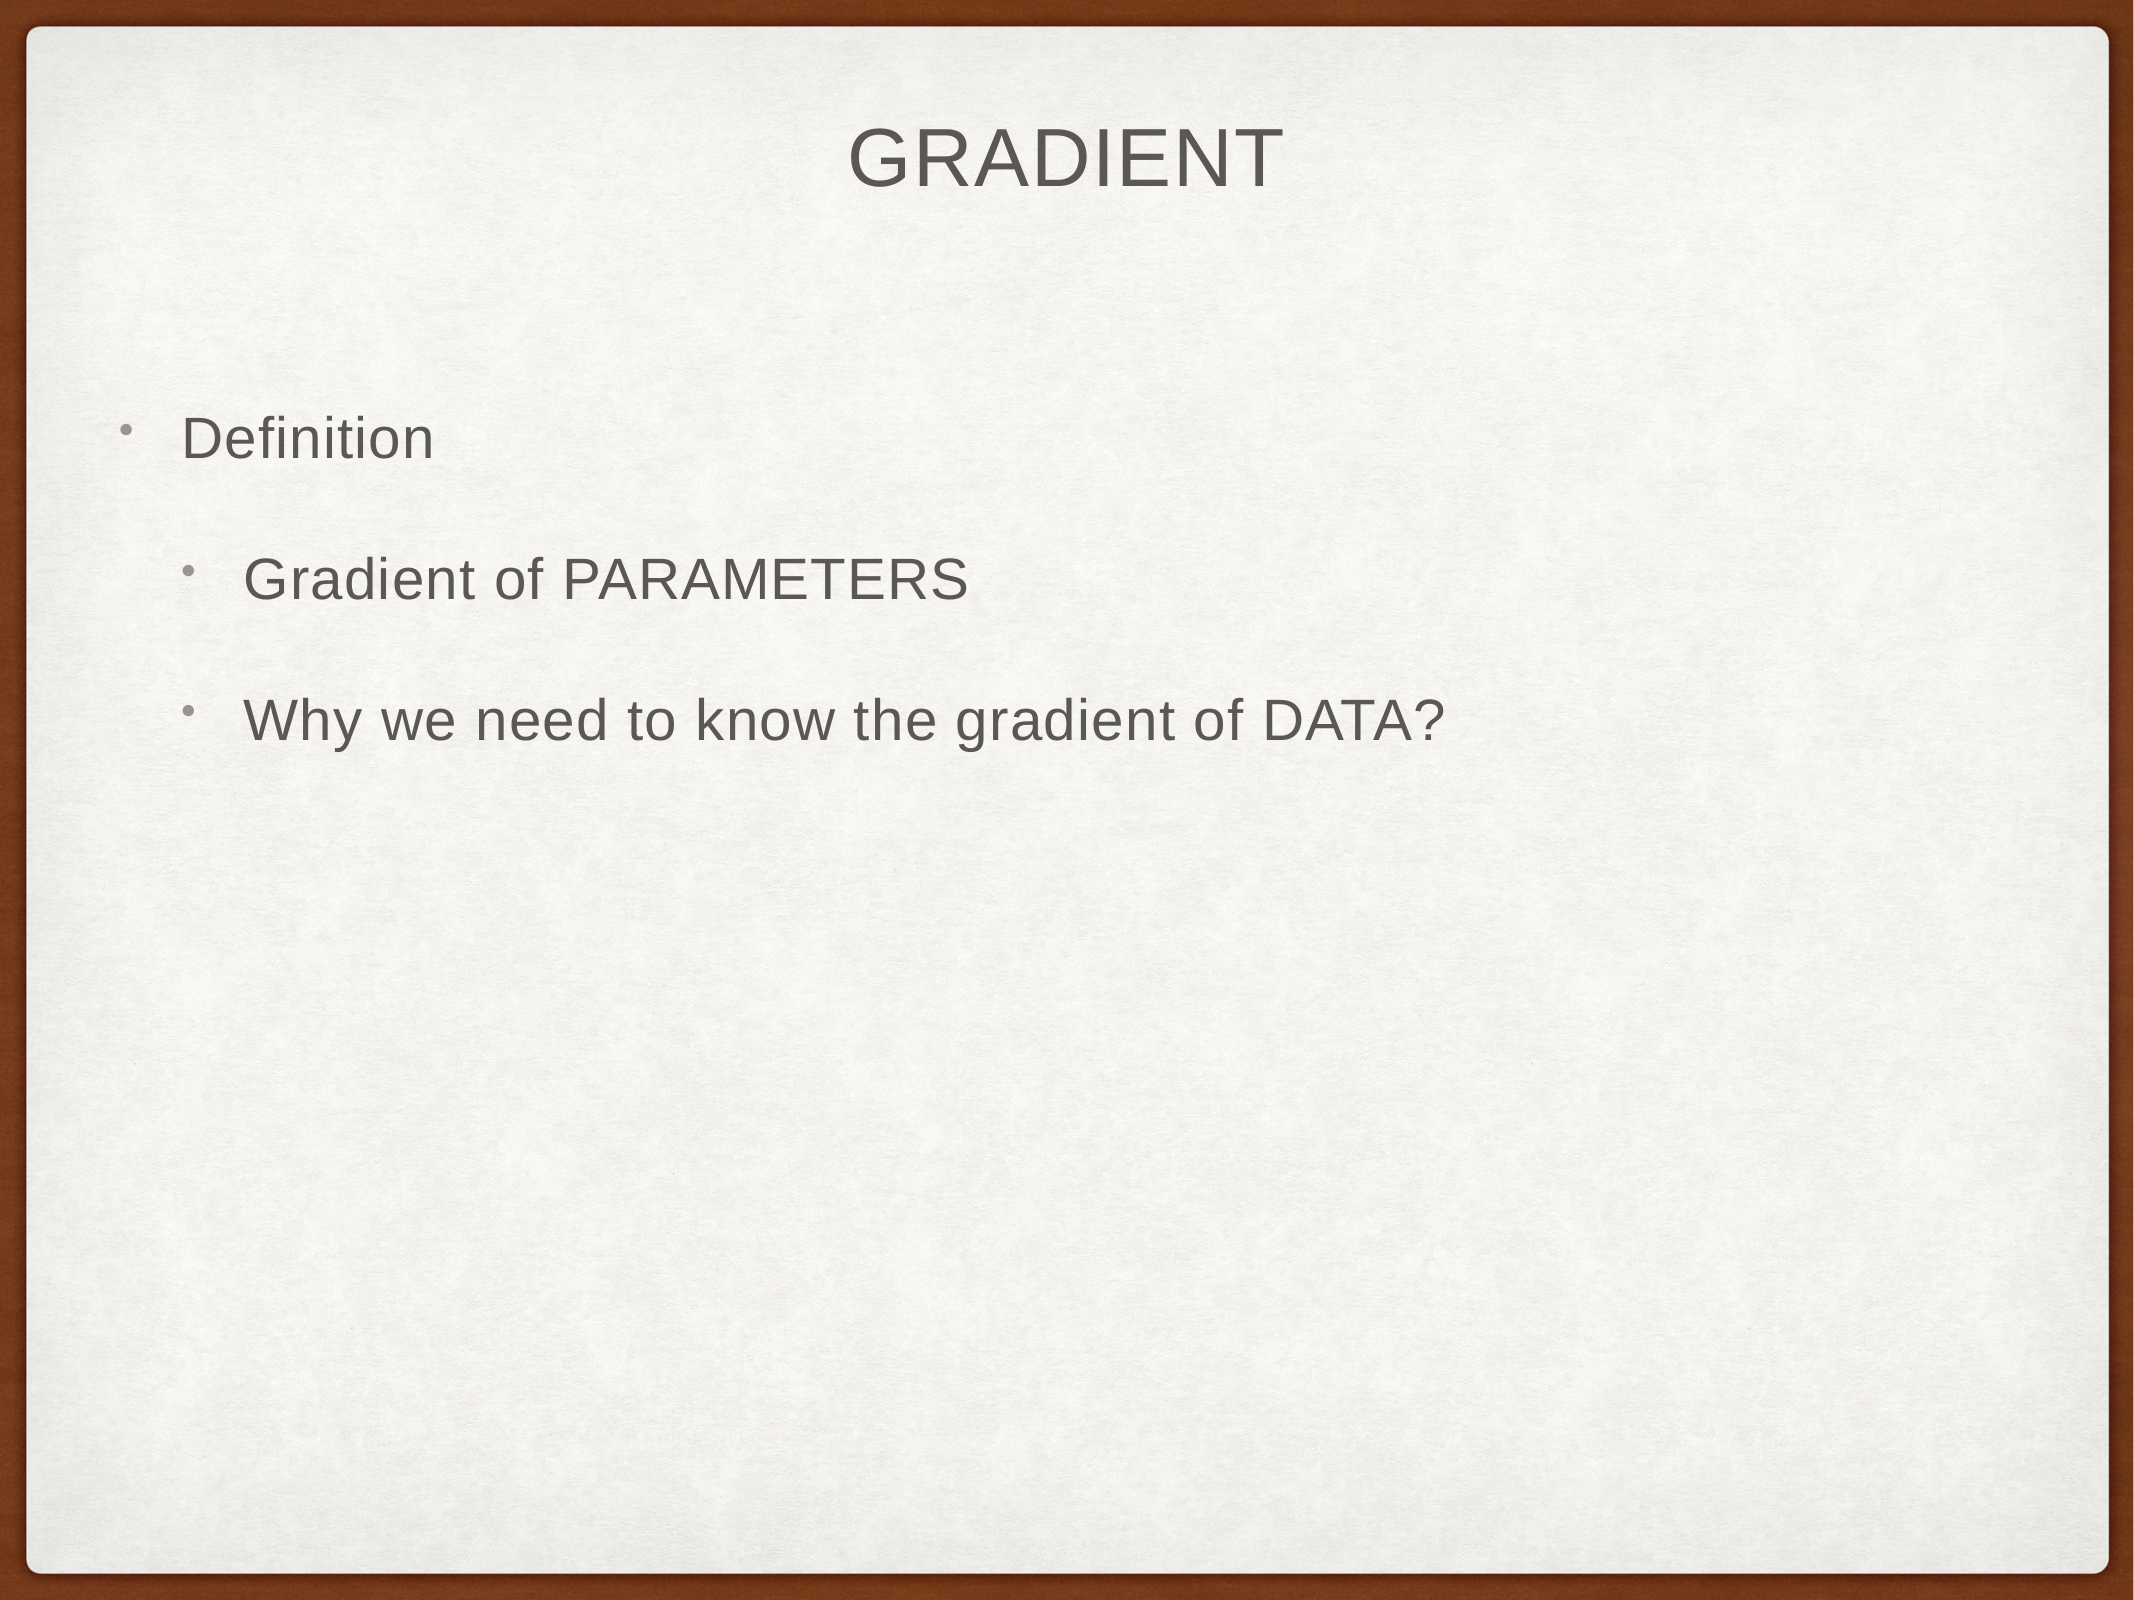

# Gradient
Definition
Gradient of PARAMETERS
Why we need to know the gradient of DATA?